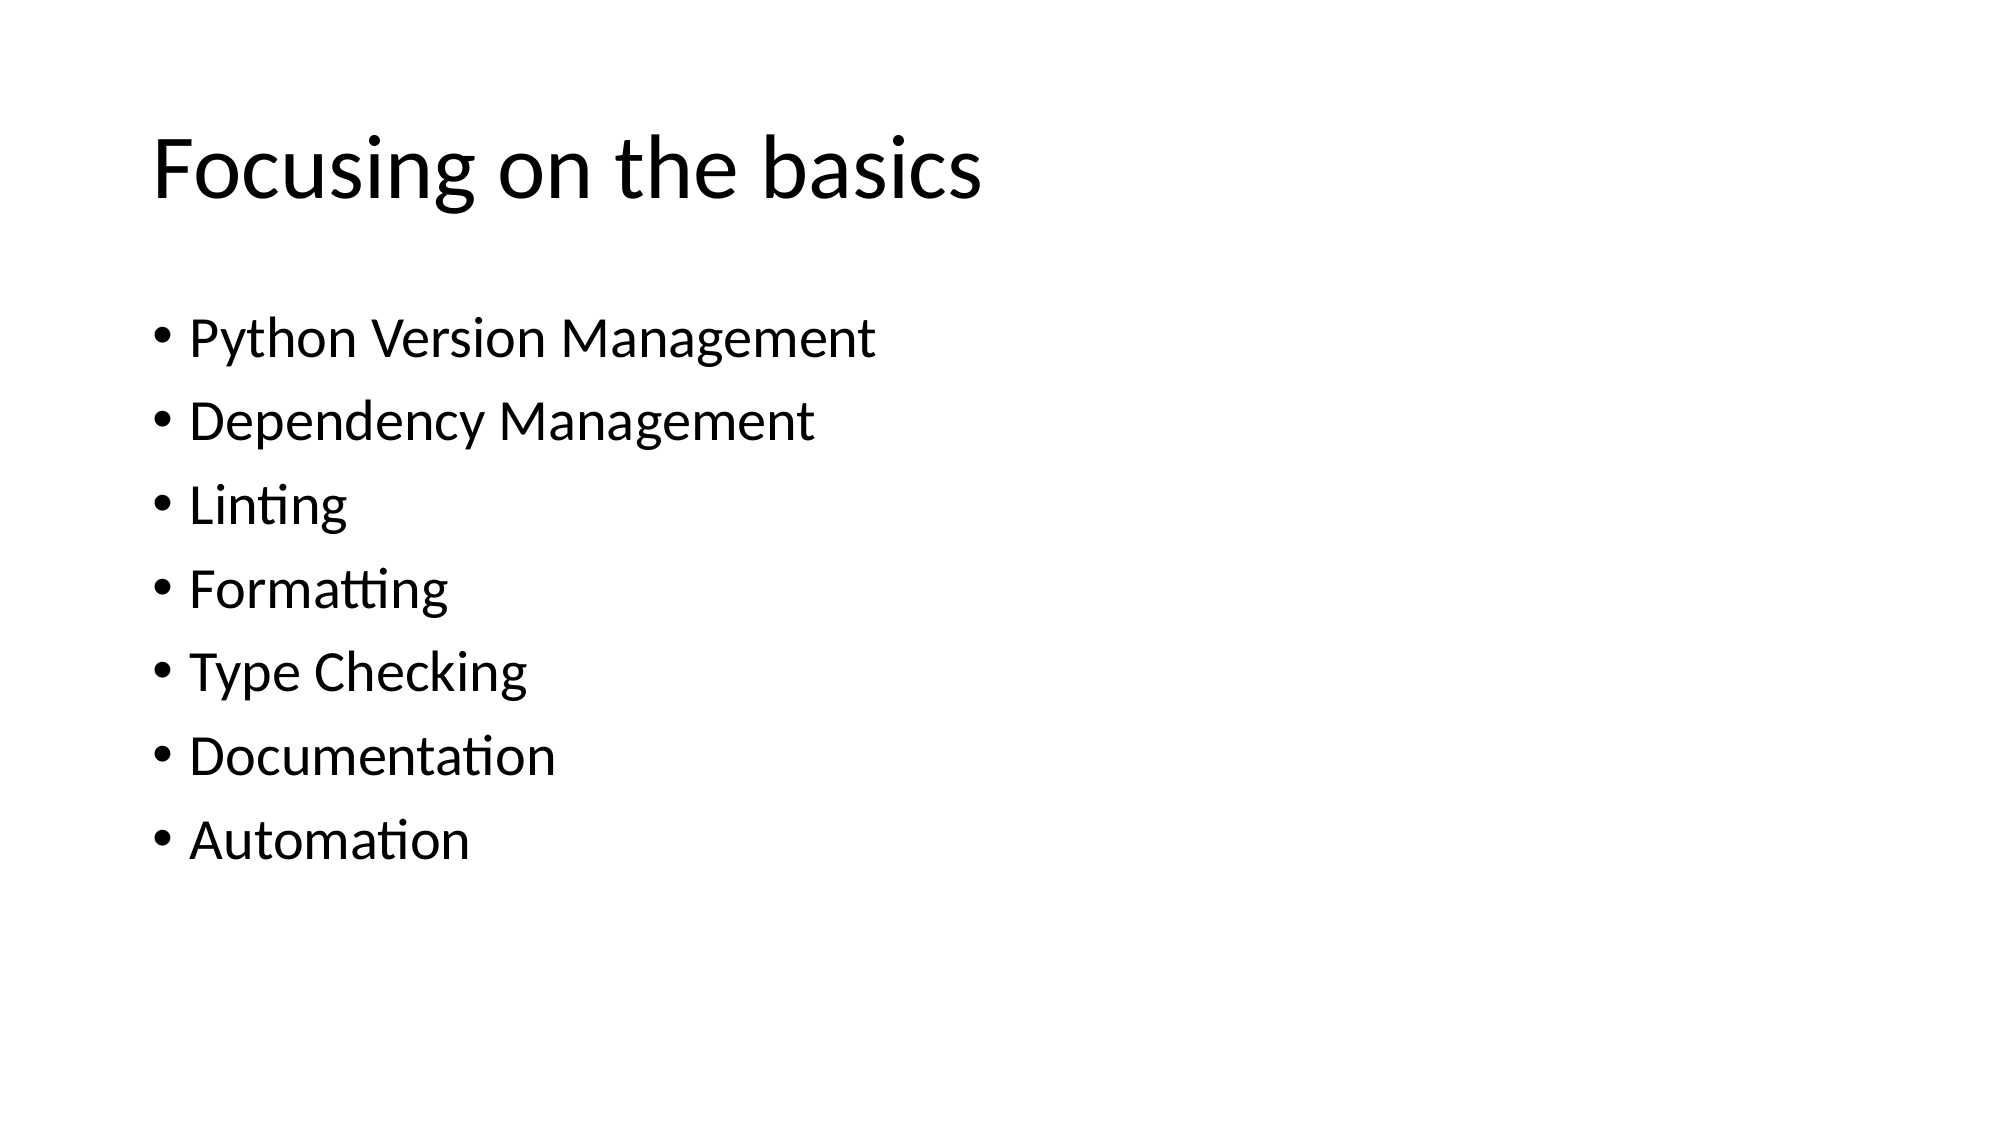

# Focusing on the basics
Python Version Management
Dependency Management
Linting
Formatting
Type Checking
Documentation
Automation